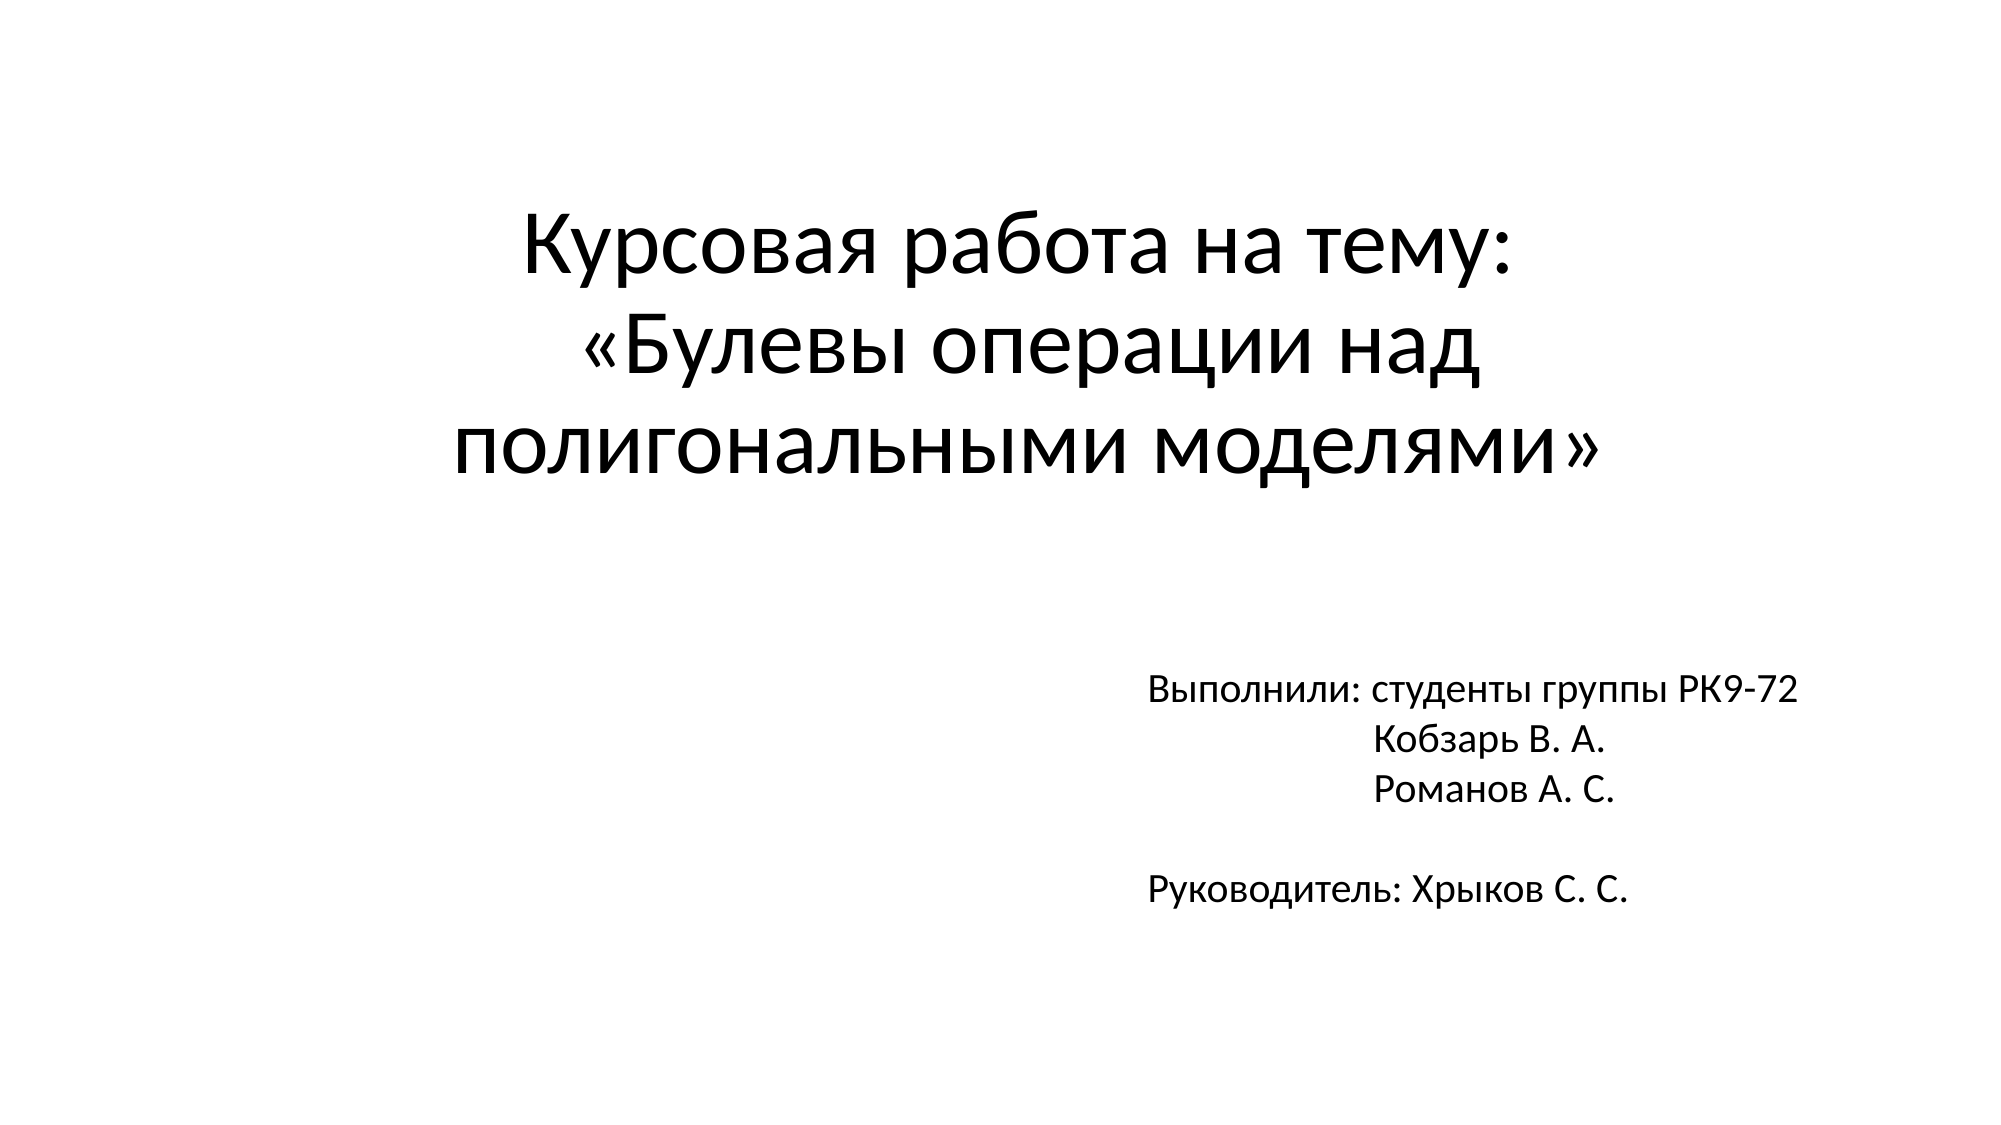

# Курсовая работа на тему: «Булевы операции над полигональными моделями»
Выполнили: студенты группы РК9-72
	        Кобзарь В. А.
	        Романов А. С.

Руководитель: Хрыков С. С.